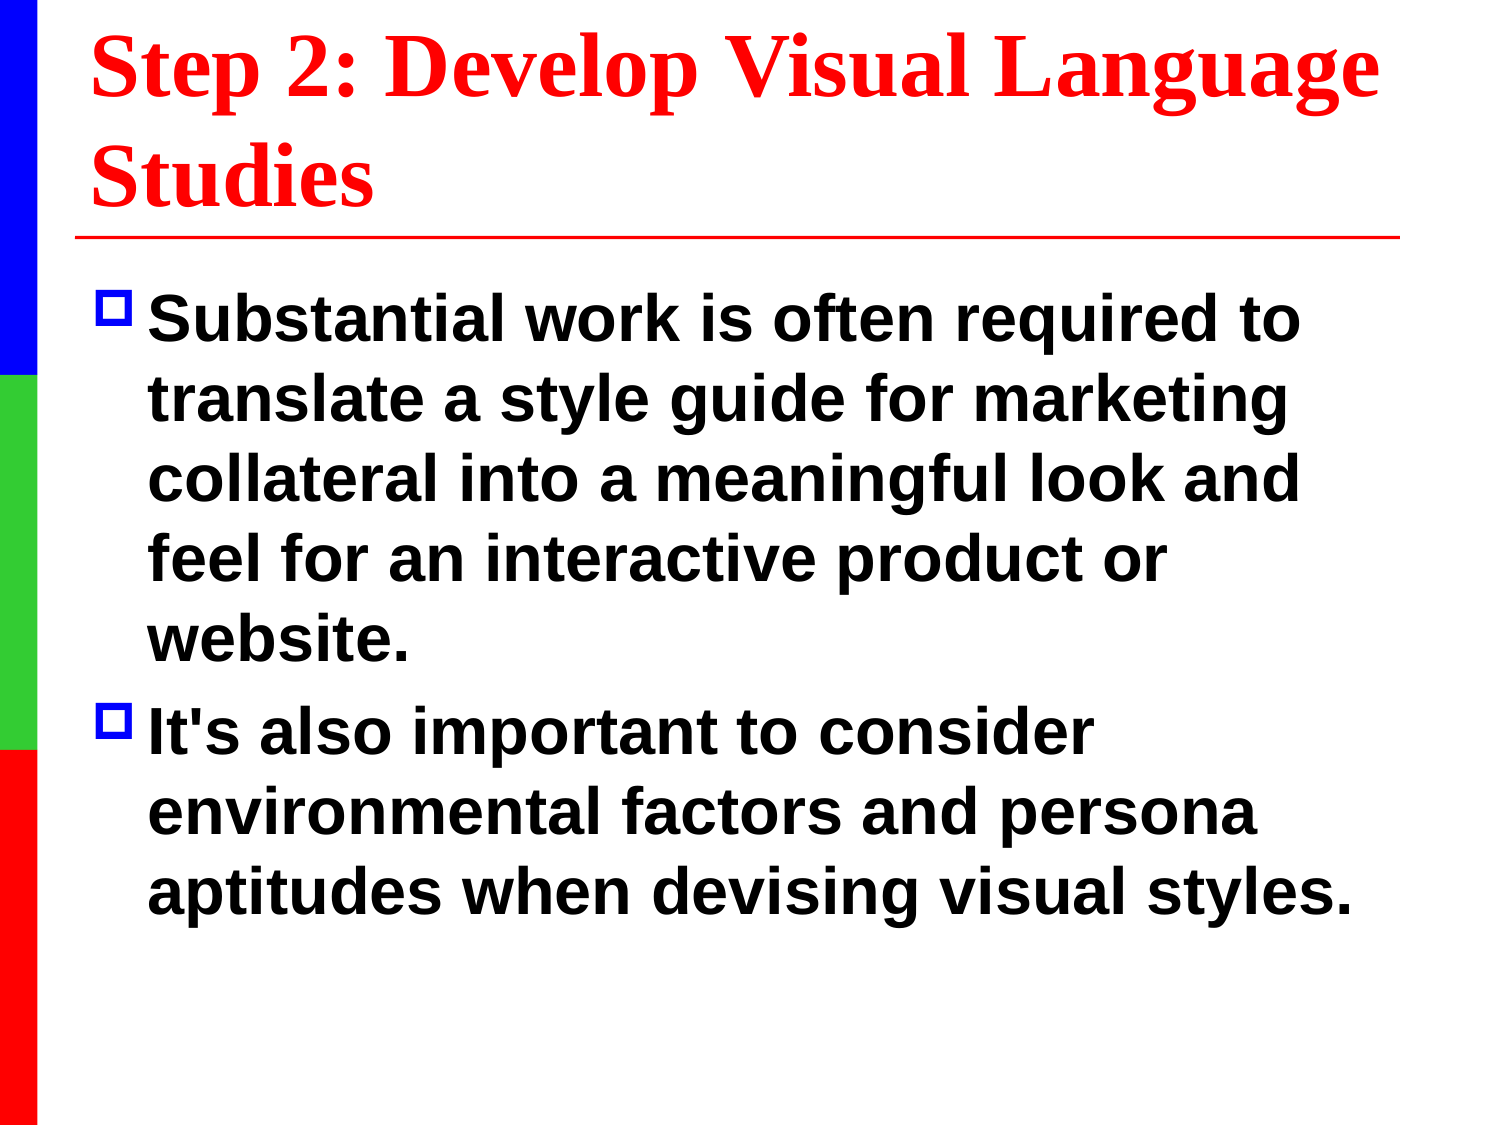

# Step 2: Develop Visual Language Studies
Substantial work is often required to translate a style guide for marketing collateral into a meaningful look and feel for an interactive product or website.
It's also important to consider environmental factors and persona aptitudes when devising visual styles.